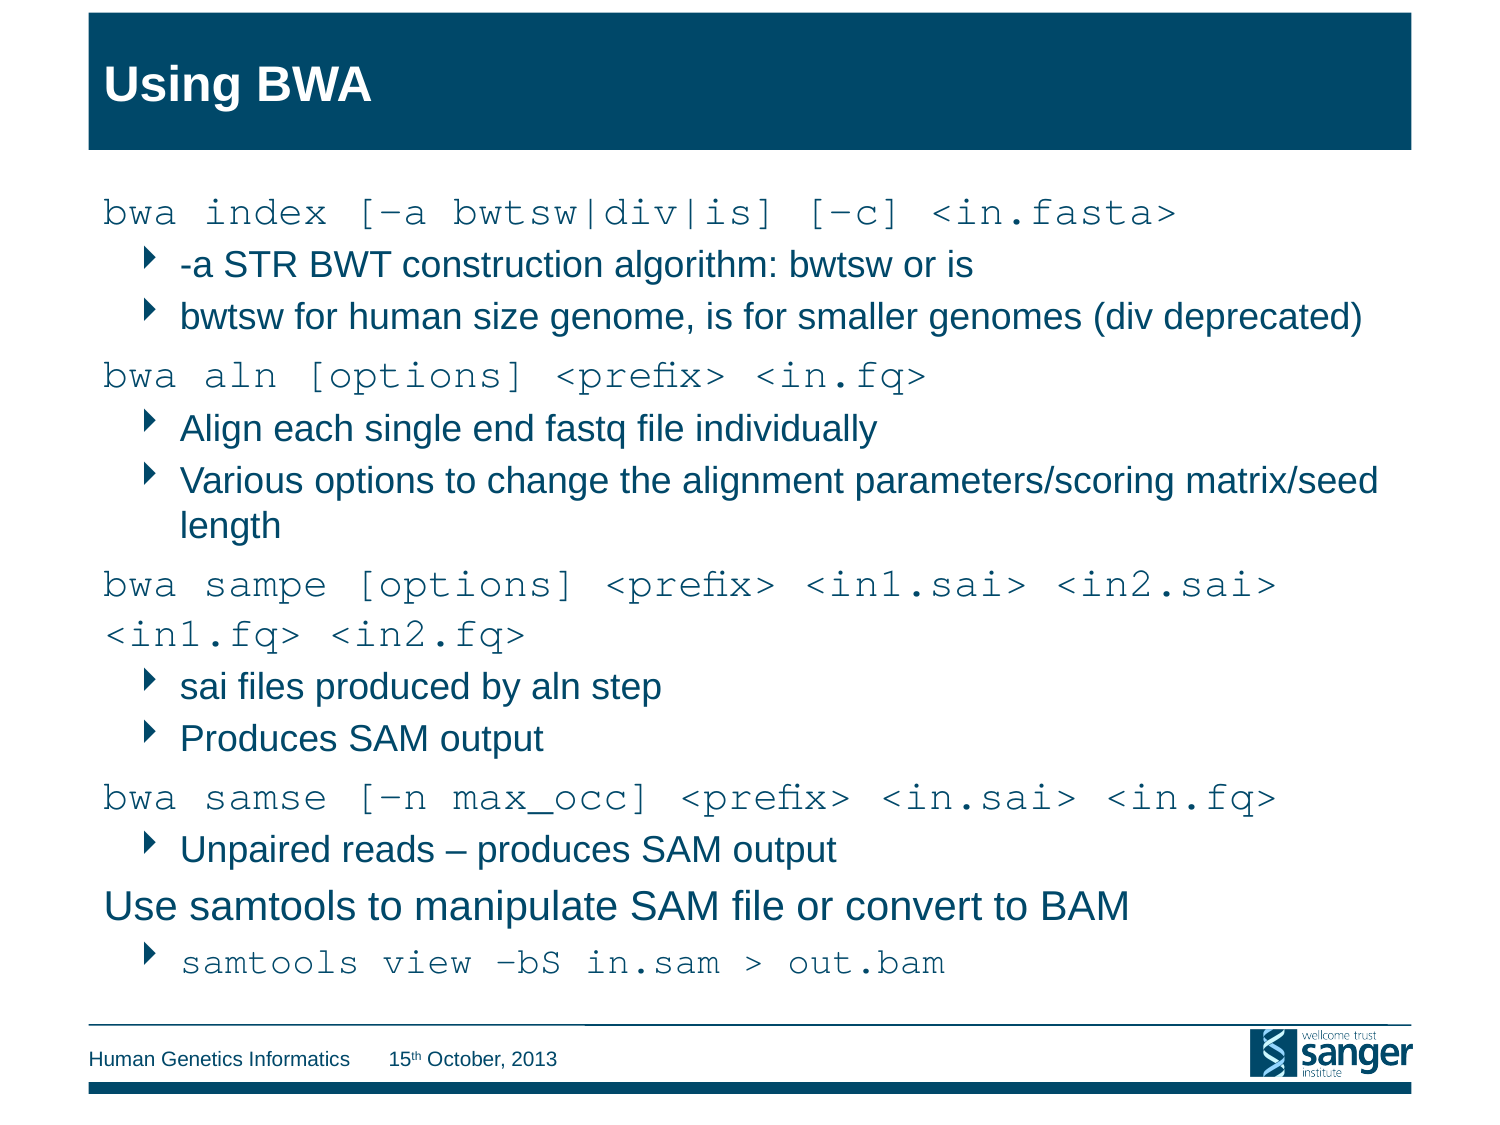

# Using BWA
bwa index [-a bwtsw|div|is] [-c] <in.fasta>
-a STR BWT construction algorithm: bwtsw or is
bwtsw for human size genome, is for smaller genomes (div deprecated)
bwa aln [options] <prefix> <in.fq>
Align each single end fastq file individually
Various options to change the alignment parameters/scoring matrix/seed length
bwa sampe [options] <prefix> <in1.sai> <in2.sai> <in1.fq> <in2.fq>
sai files produced by aln step
Produces SAM output
bwa samse [-n max_occ] <prefix> <in.sai> <in.fq>
Unpaired reads – produces SAM output
Use samtools to manipulate SAM file or convert to BAM
samtools view –bS in.sam > out.bam